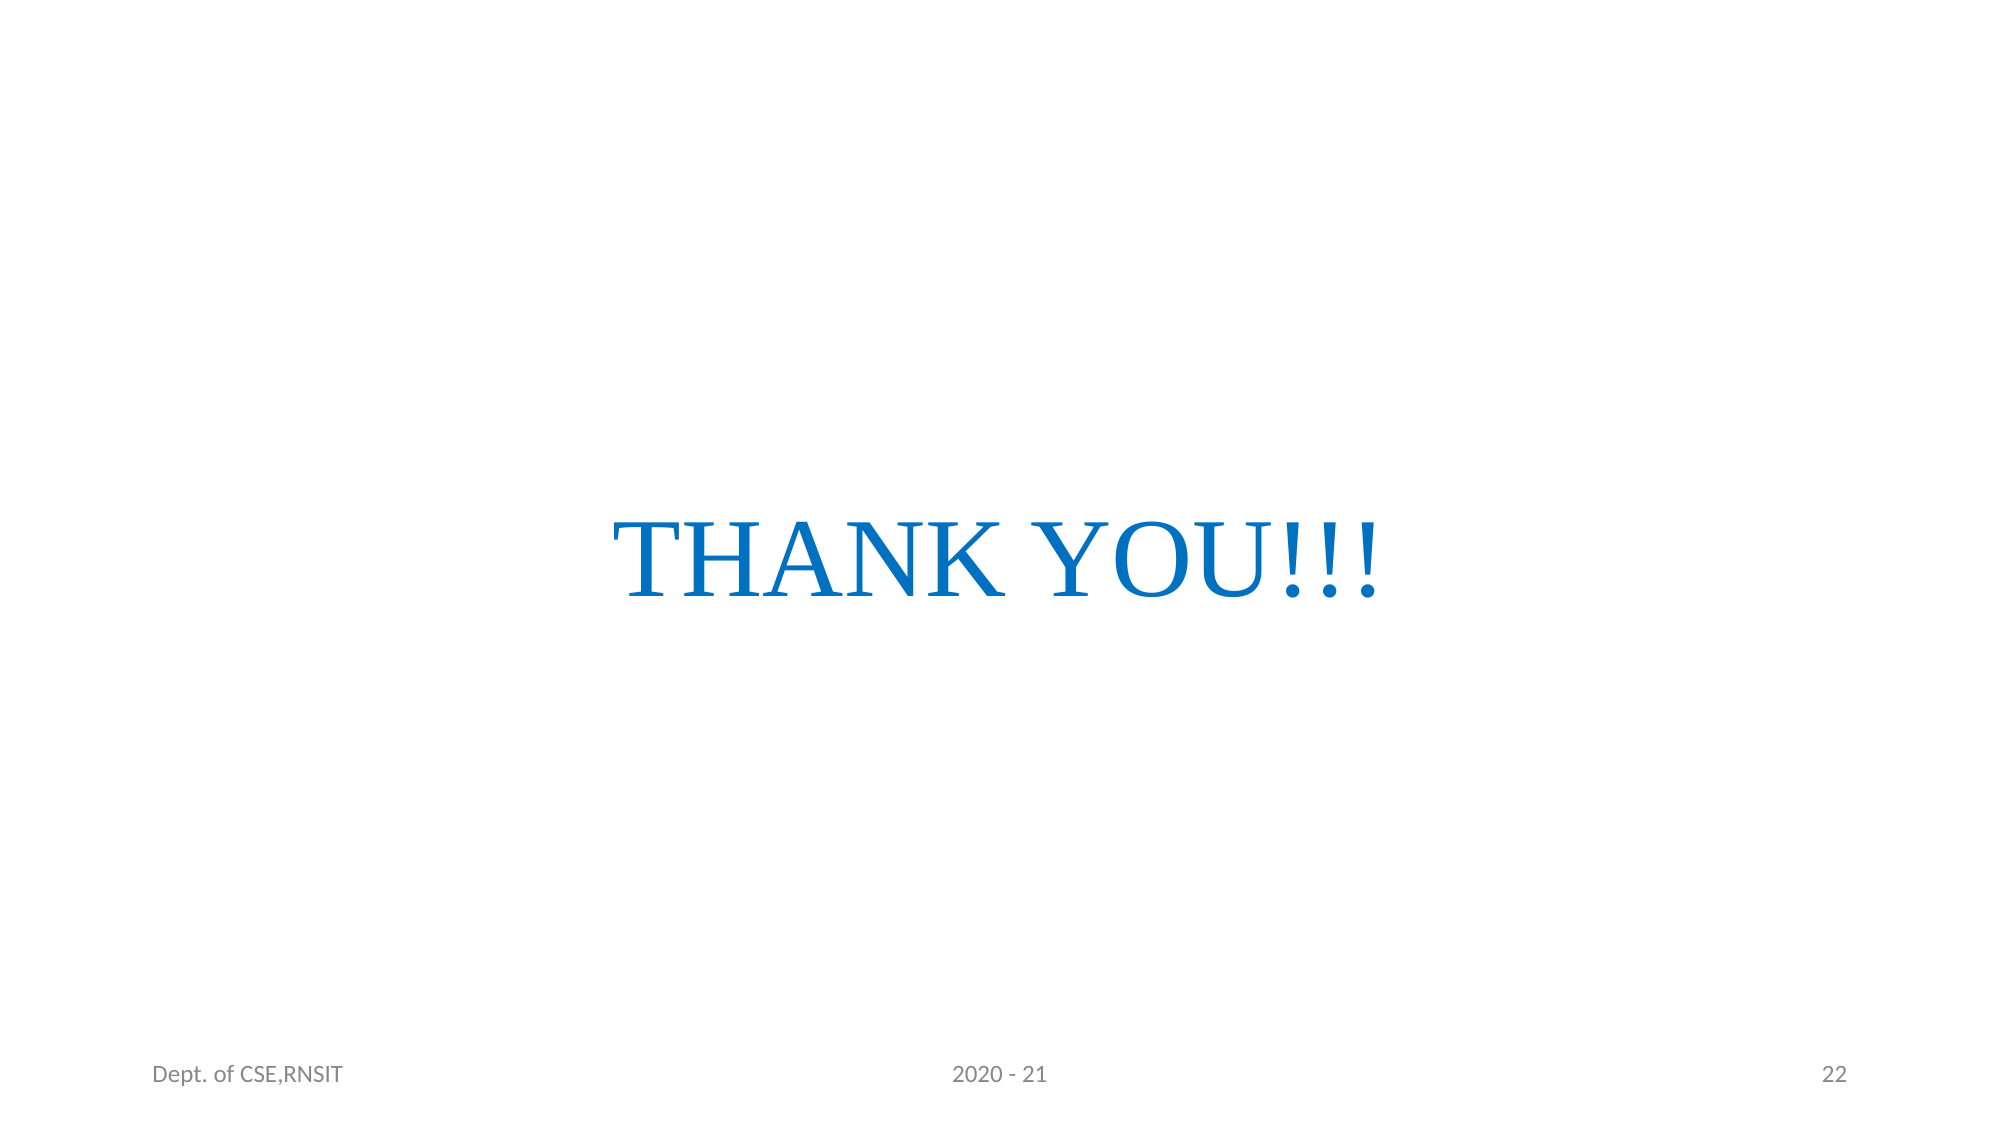

THANK YOU!!!

Dept. of CSE,RNSIT
2020 - 21
22